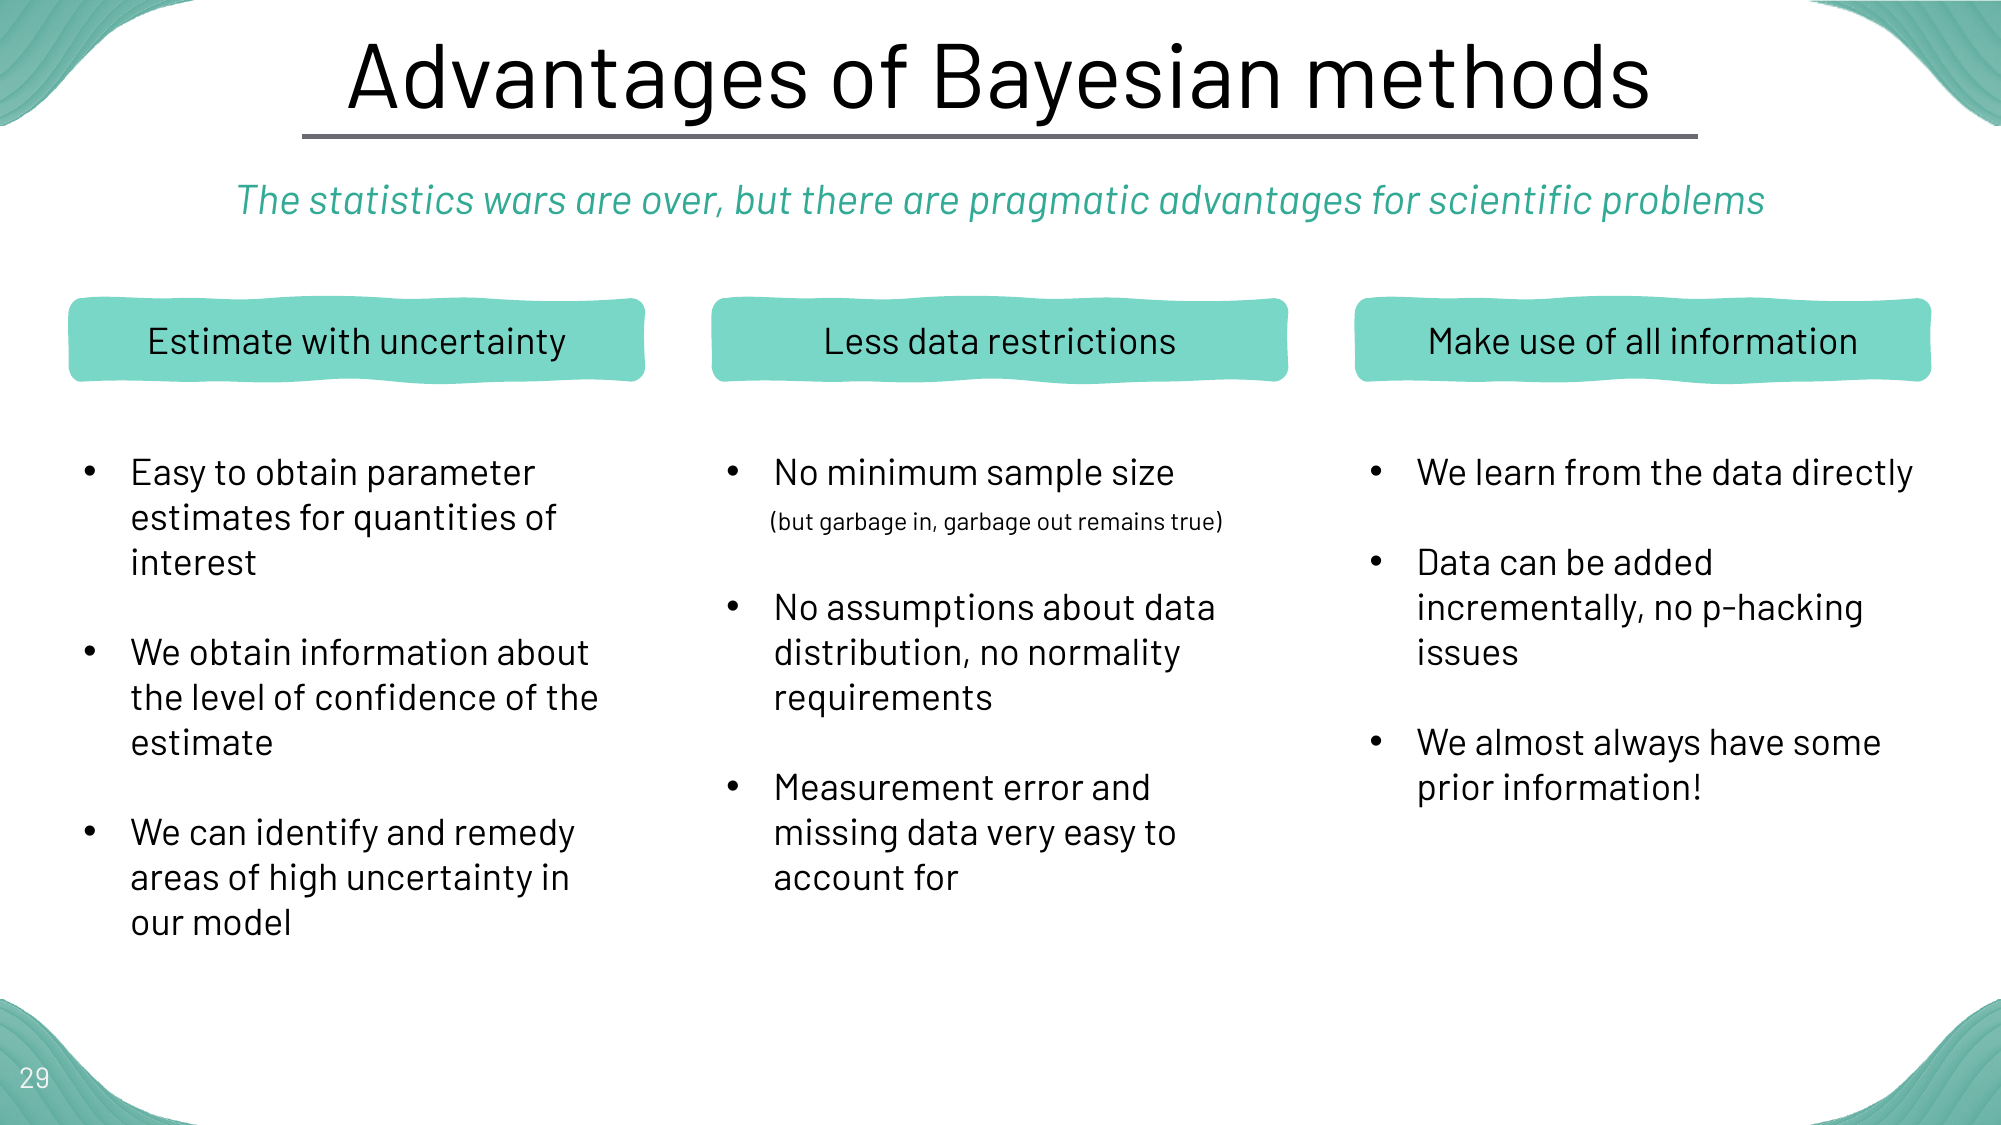

# Advantages of Bayesian methods
The statistics wars are over, but there are pragmatic advantages for scientific problems
Make use of all information
Less data restrictions
Estimate with uncertainty
Easy to obtain parameter estimates for quantities of interest

We obtain information about the level of confidence of the estimate

We can identify and remedy areas of high uncertainty in our model

No minimum sample size
      (but garbage in, garbage out remains true)

No assumptions about data distribution, no normality requirements

Measurement error and missing data very easy to account for

We learn from the data directly

Data can be added incrementally, no p-hacking issues

We almost always have some prior information!